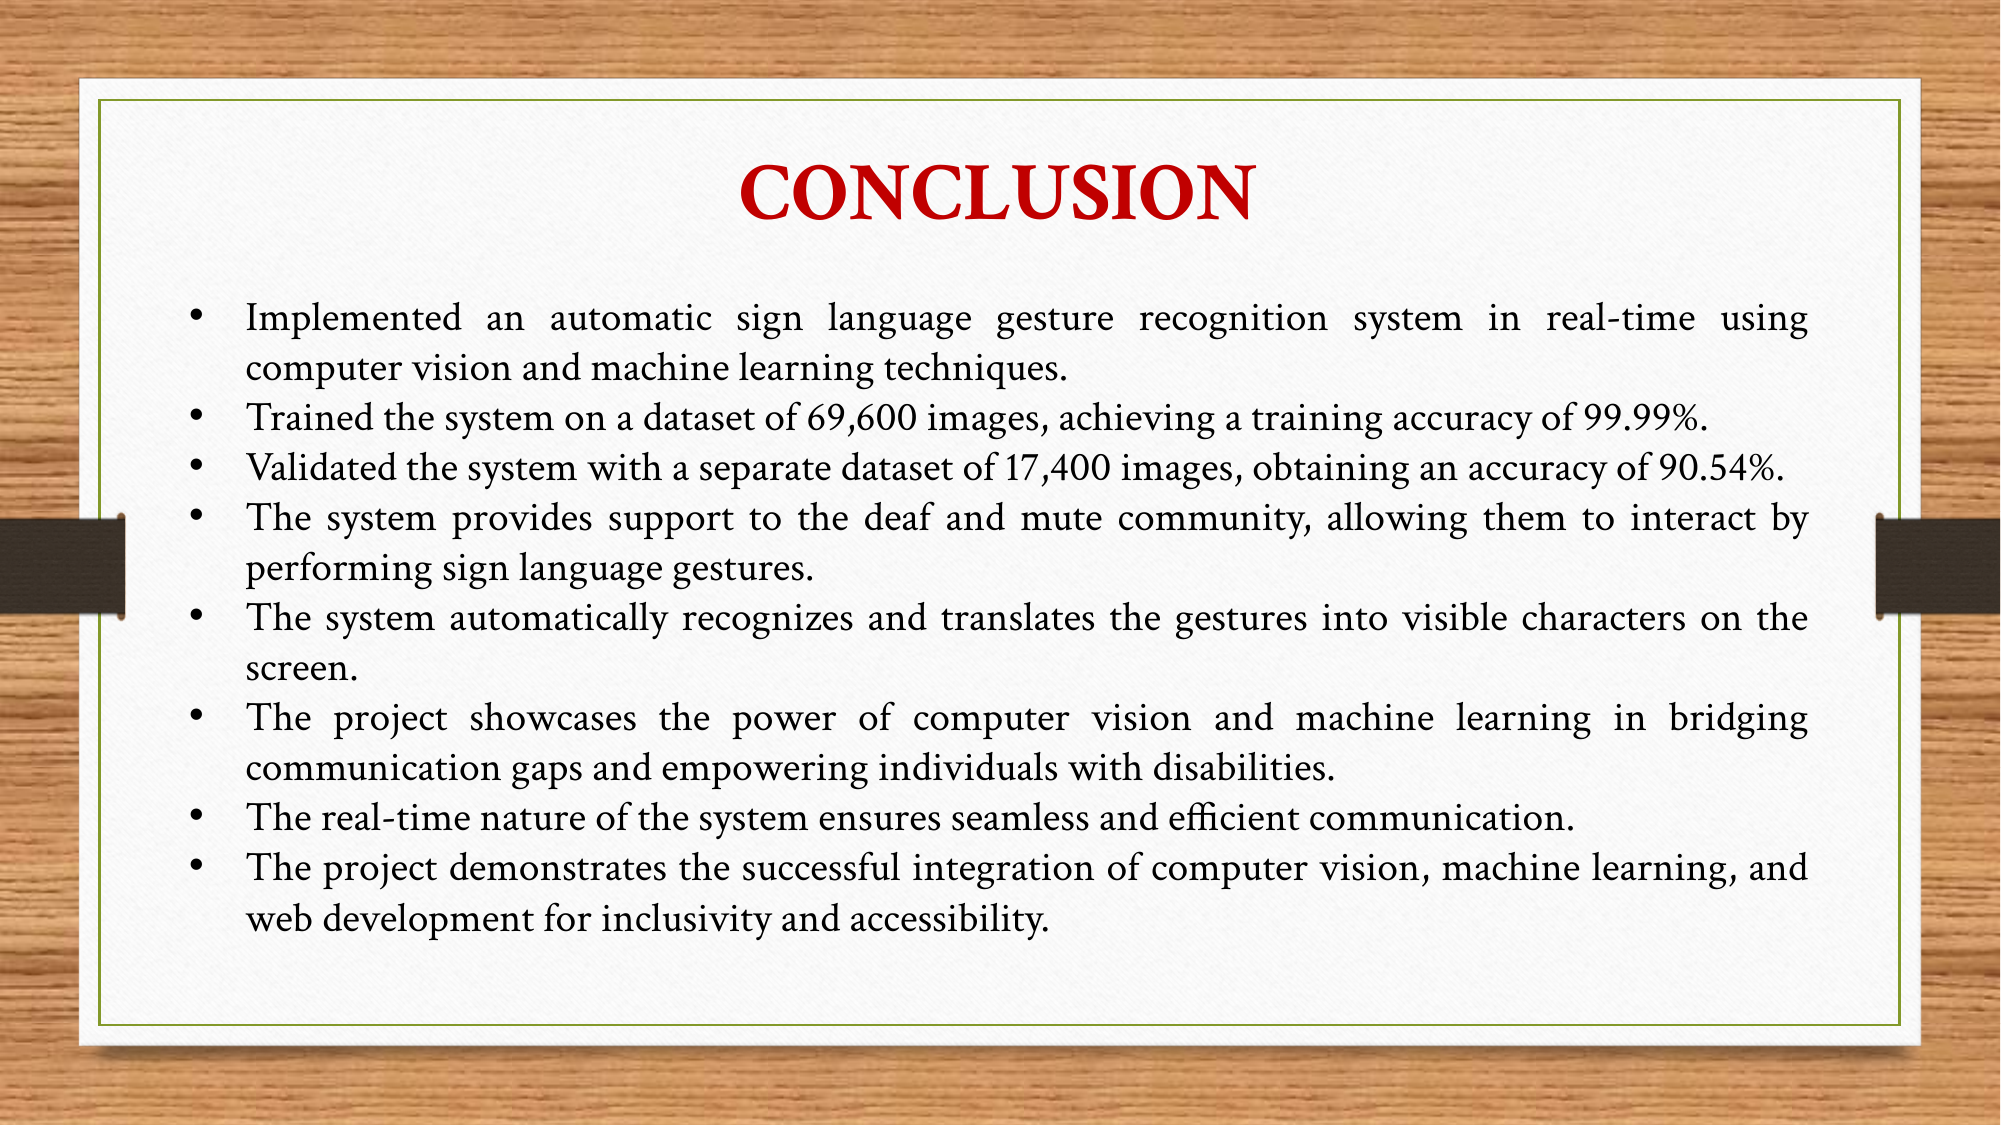

CONCLUSION
Implemented an automatic sign language gesture recognition system in real-time using computer vision and machine learning techniques.
Trained the system on a dataset of 69,600 images, achieving a training accuracy of 99.99%.
Validated the system with a separate dataset of 17,400 images, obtaining an accuracy of 90.54%.
The system provides support to the deaf and mute community, allowing them to interact by performing sign language gestures.
The system automatically recognizes and translates the gestures into visible characters on the screen.
The project showcases the power of computer vision and machine learning in bridging communication gaps and empowering individuals with disabilities.
The real-time nature of the system ensures seamless and efficient communication.
The project demonstrates the successful integration of computer vision, machine learning, and web development for inclusivity and accessibility.